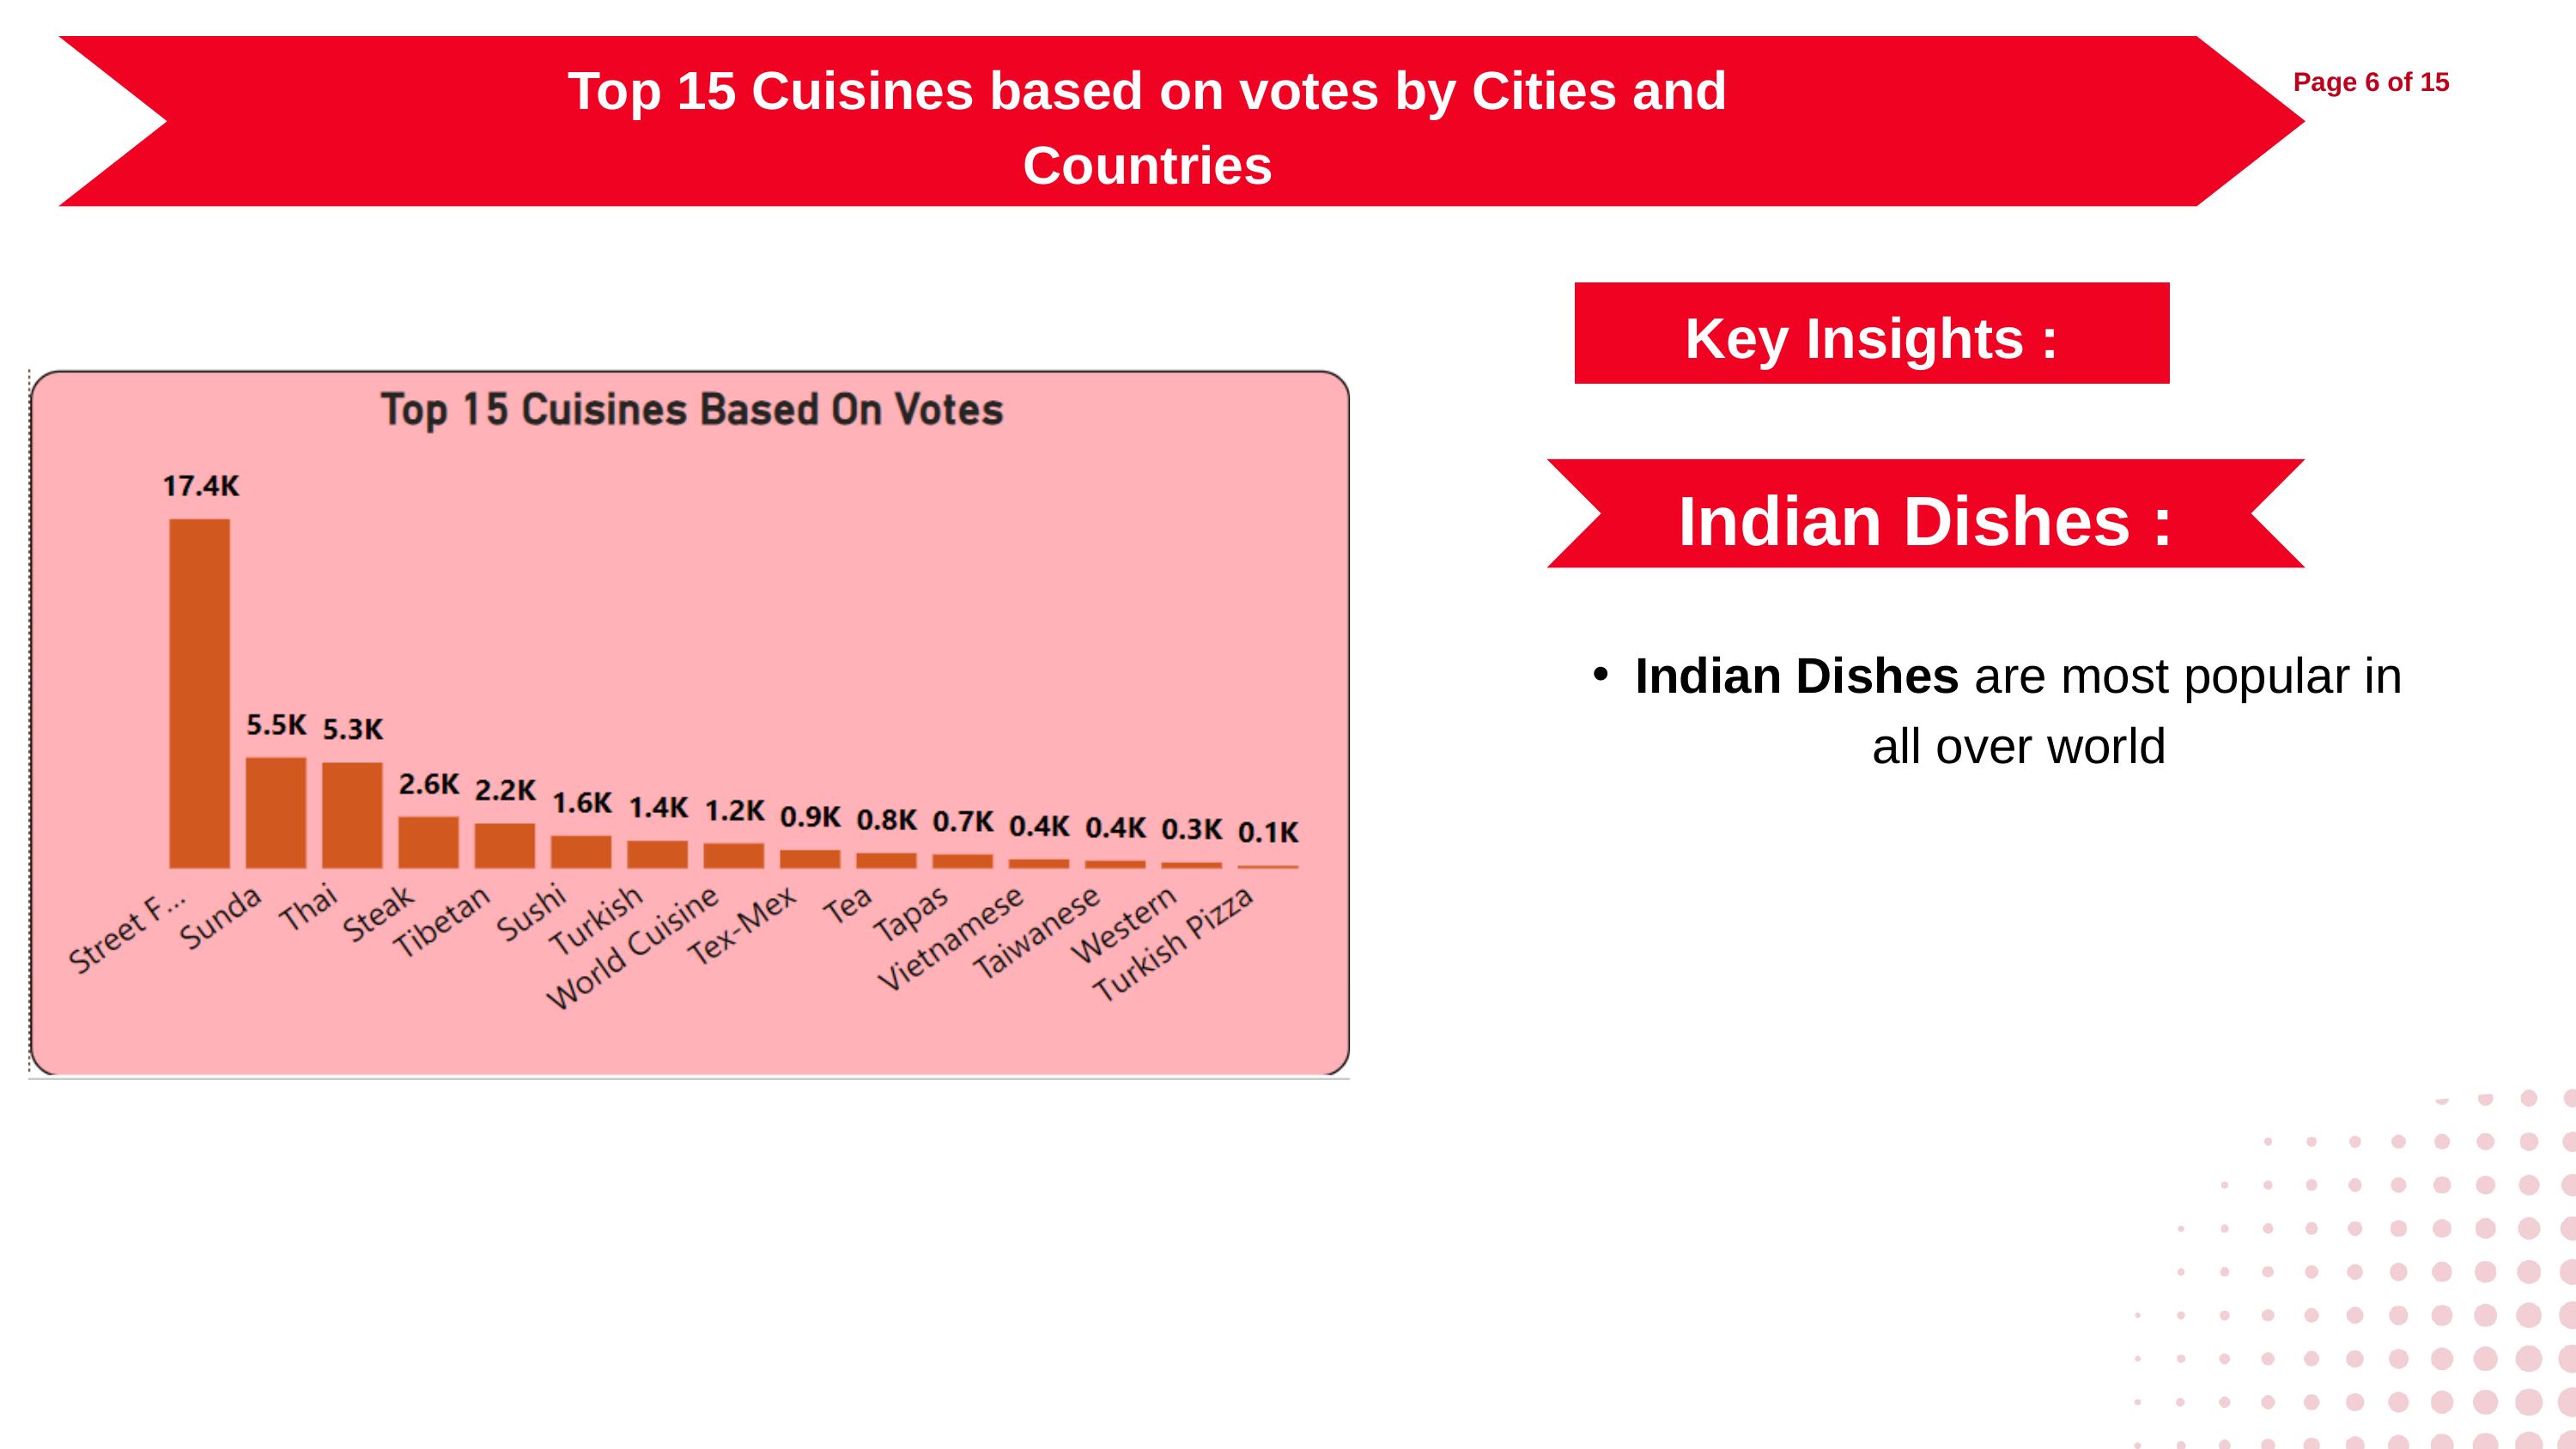

Top 15 Cuisines based on votes by Cities and Countries
Page 6 of 15

Key Insights :

Indian Dishes :
Indian Dishes are most popular in all over world